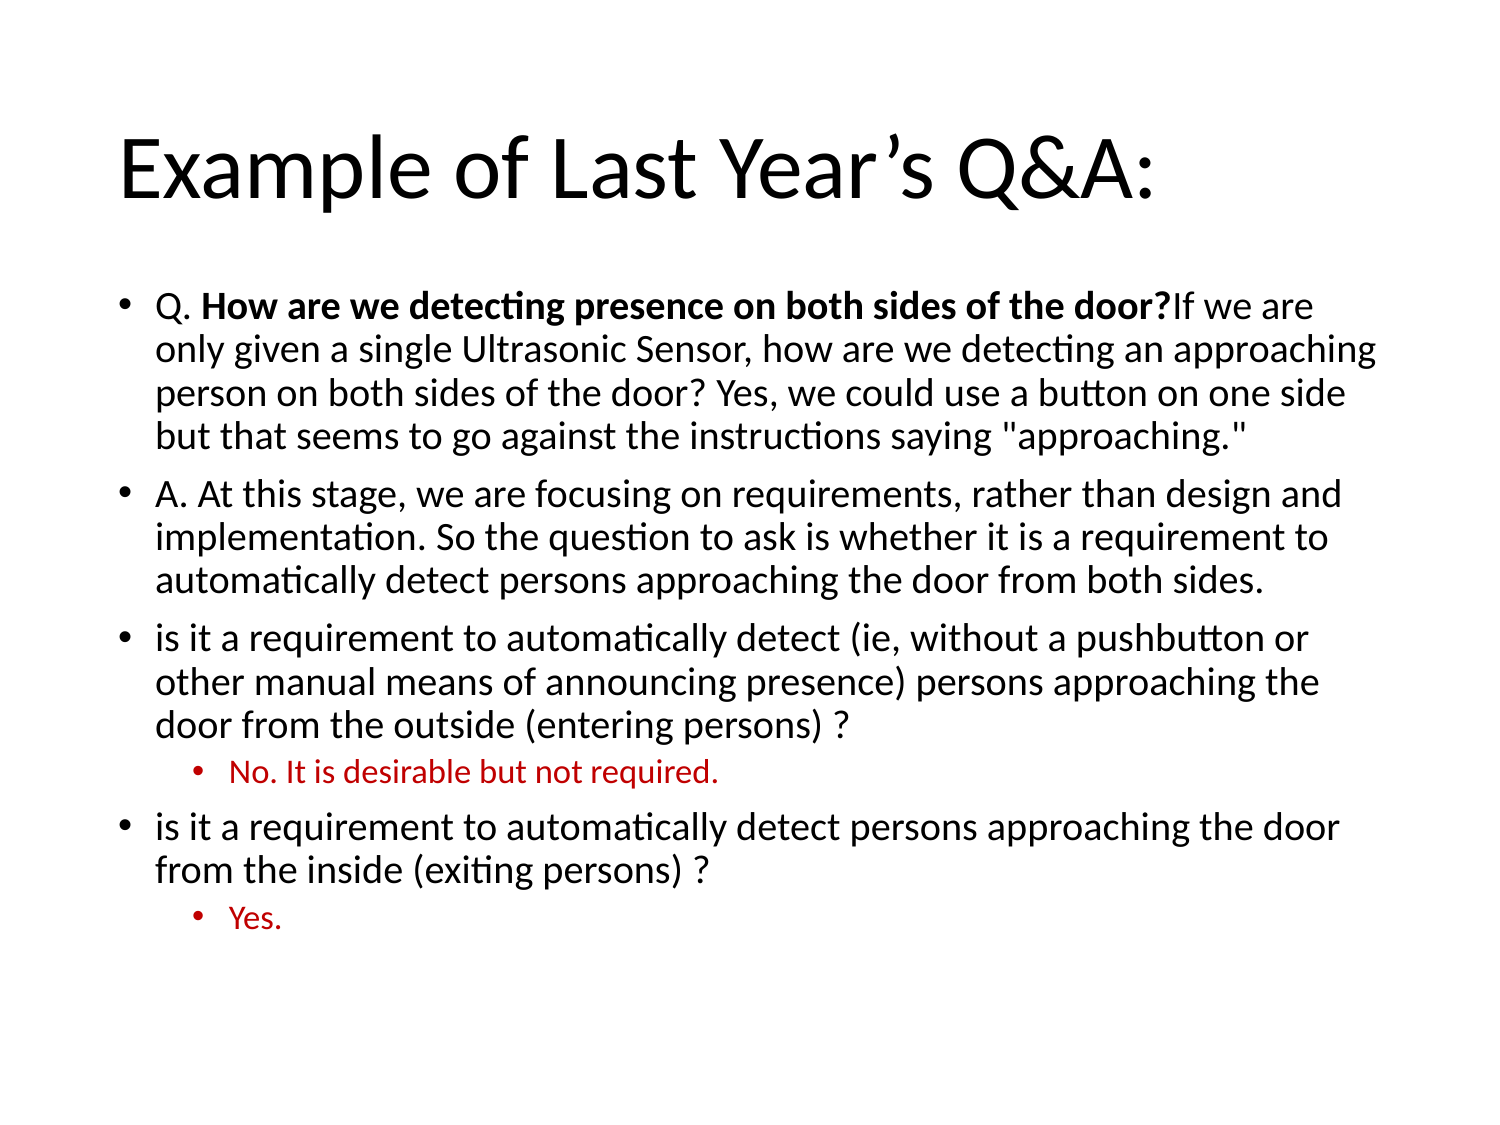

# Example of Last Year’s Q&A:
Q. How are we detecting presence on both sides of the door?If we are only given a single Ultrasonic Sensor, how are we detecting an approaching person on both sides of the door? Yes, we could use a button on one side but that seems to go against the instructions saying "approaching."
A. At this stage, we are focusing on requirements, rather than design and implementation. So the question to ask is whether it is a requirement to automatically detect persons approaching the door from both sides.
is it a requirement to automatically detect (ie, without a pushbutton or other manual means of announcing presence) persons approaching the door from the outside (entering persons) ?
No. It is desirable but not required.
is it a requirement to automatically detect persons approaching the door from the inside (exiting persons) ?
Yes.